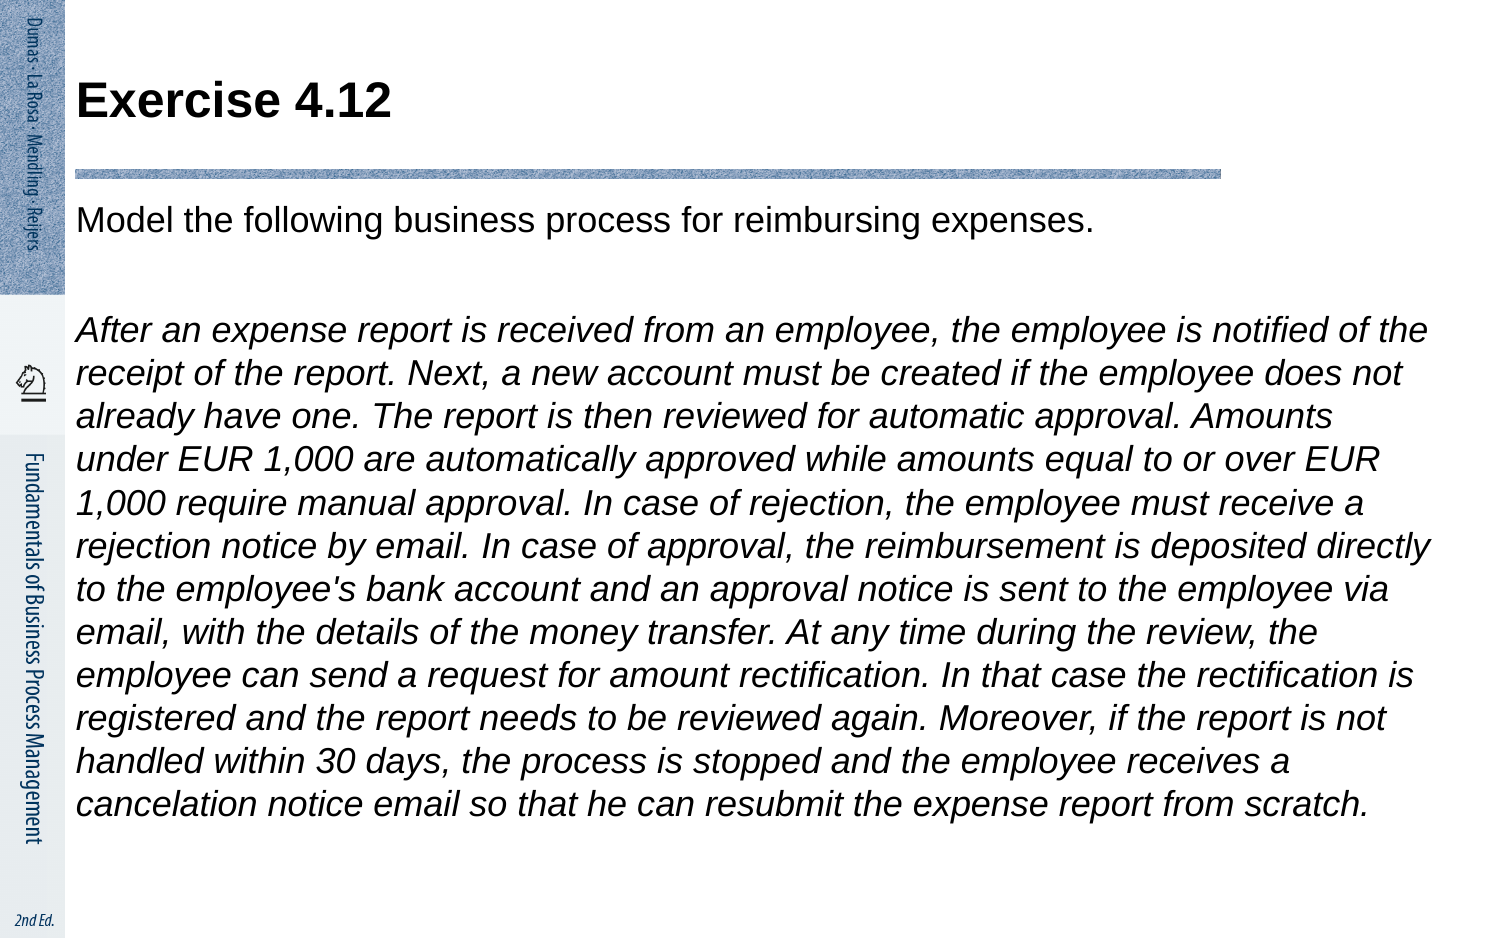

# Exercise 4.12
Model the following business process for reimbursing expenses.

After an expense report is received from an employee, the employee is notified of the receipt of the report. Next, a new account must be created if the employee does not already have one. The report is then reviewed for automatic approval. Amounts under EUR 1,000 are automatically approved while amounts equal to or over EUR 1,000 require manual approval. In case of rejection, the employee must receive a rejection notice by email. In case of approval, the reimbursement is deposited directly to the employee's bank account and an approval notice is sent to the employee via email, with the details of the money transfer. At any time during the review, the employee can send a request for amount rectification. In that case the rectification is registered and the report needs to be reviewed again. Moreover, if the report is not handled within 30 days, the process is stopped and the employee receives a cancelation notice email so that he can resubmit the expense report from scratch.